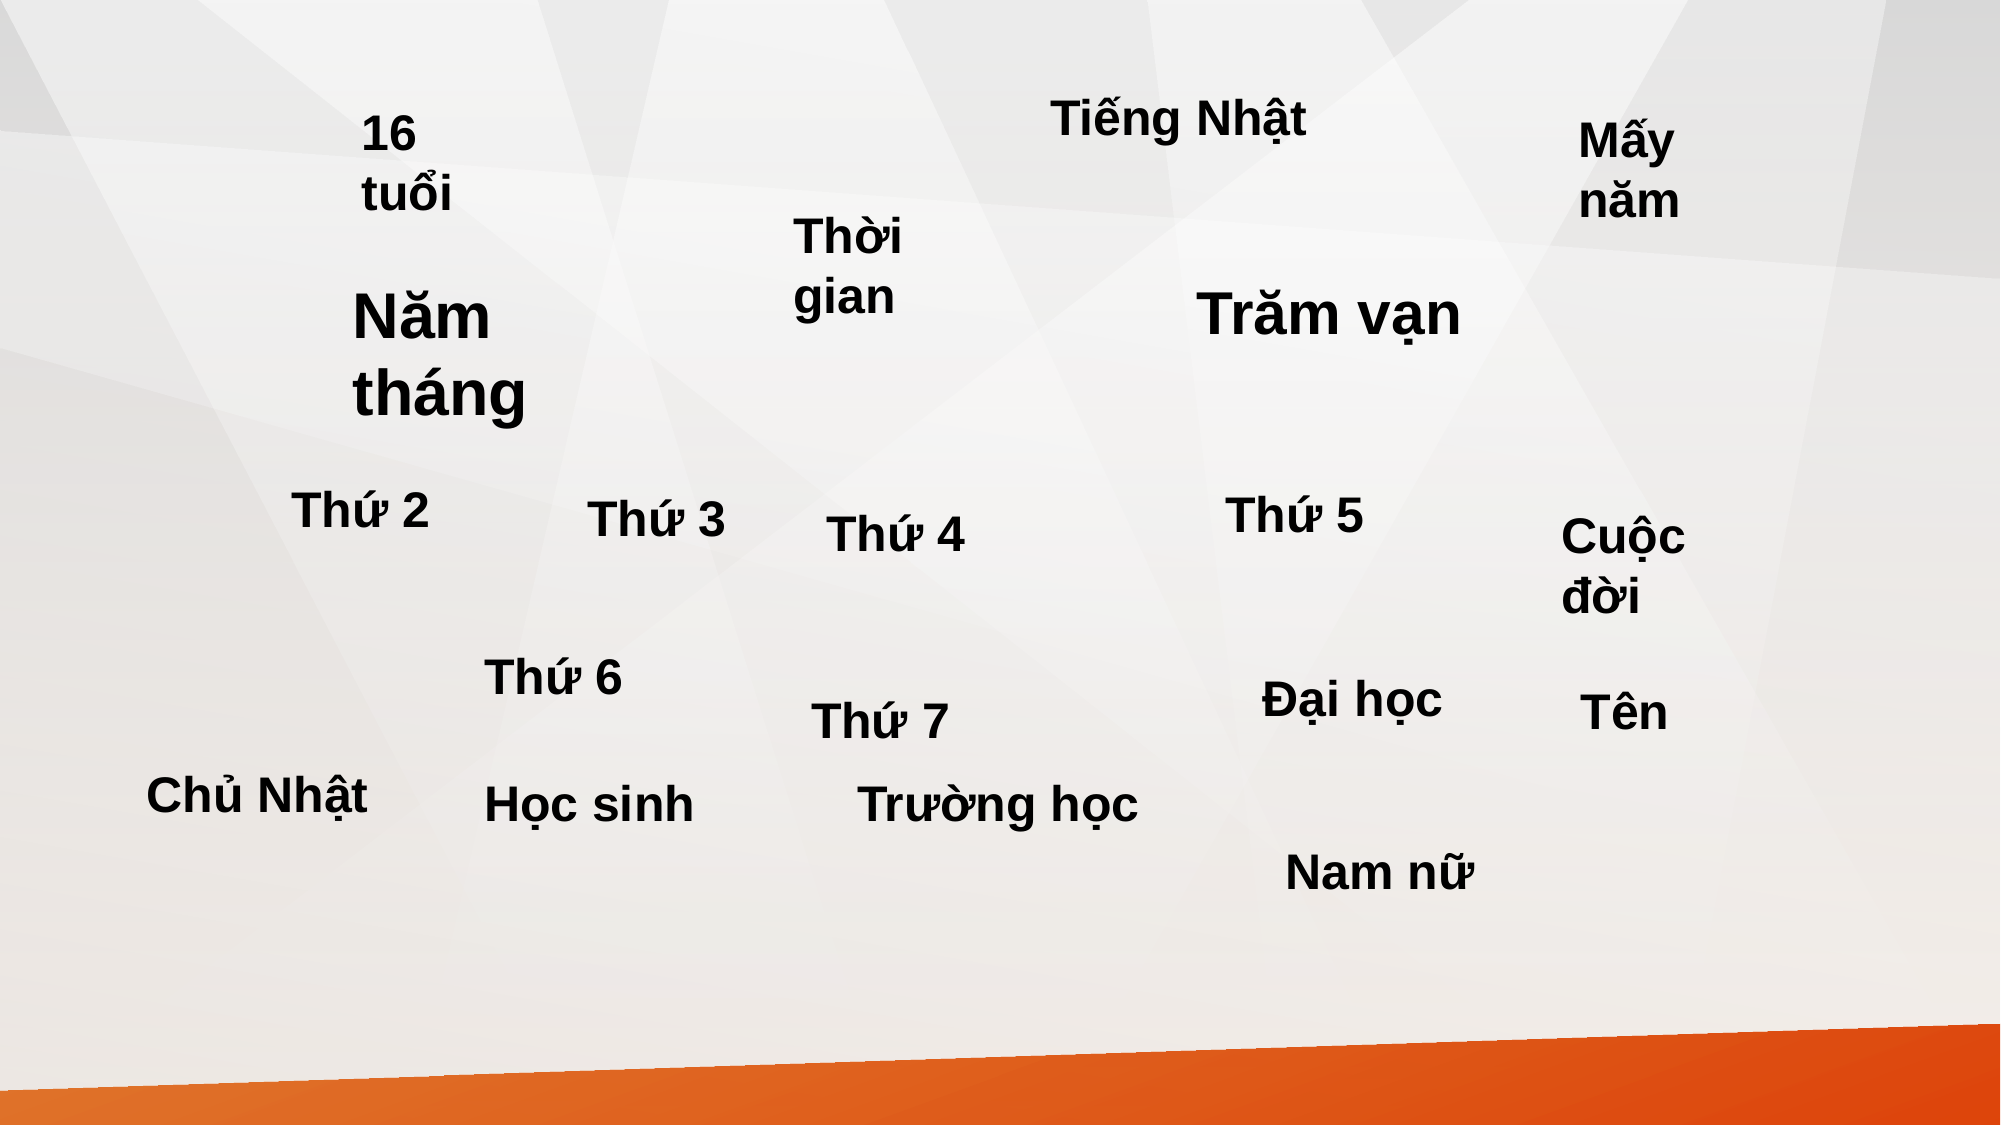

Tiếng Nhật
16 tuổi
Mấy năm
Thời gian
Năm tháng
Trăm vạn
Thứ 2
Thứ 5
Thứ 3

Thứ 4

Cuộc đời
Thứ 6
Đại học
Tên
Thứ 7
Chủ Nhật
Học sinh
Trường học
Nam nữ